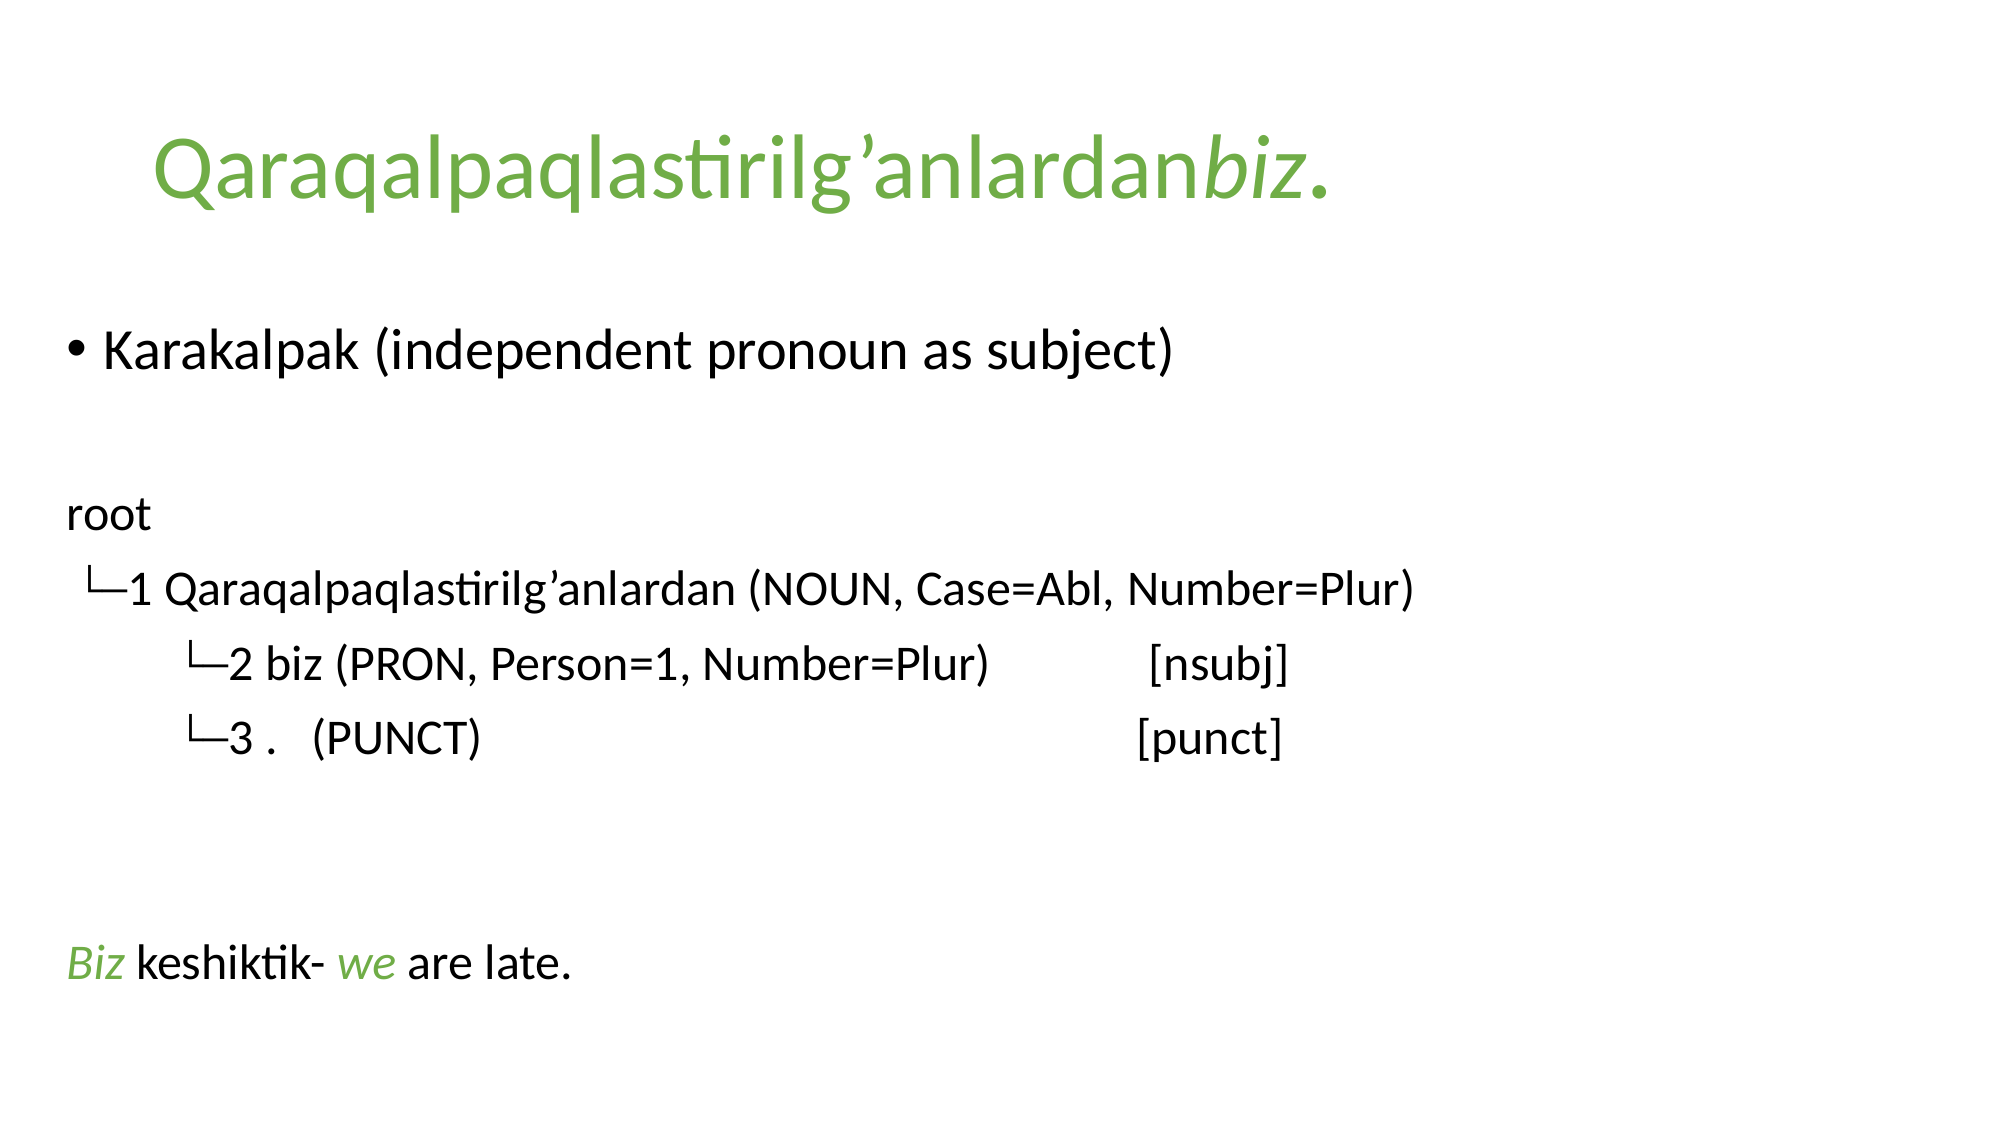

# Qaraqalpaqlastirilg’anlardanbiz.
Karakalpak (independent pronoun as subject)

root
 └─1 Qaraqalpaqlastirilg’anlardan (NOUN, Case=Abl, Number=Plur)
          └─2 biz (PRON, Person=1, Number=Plur)              [nsubj]
          └─3 .   (PUNCT)                                                          [punct]

Biz keshiktik- we are late.